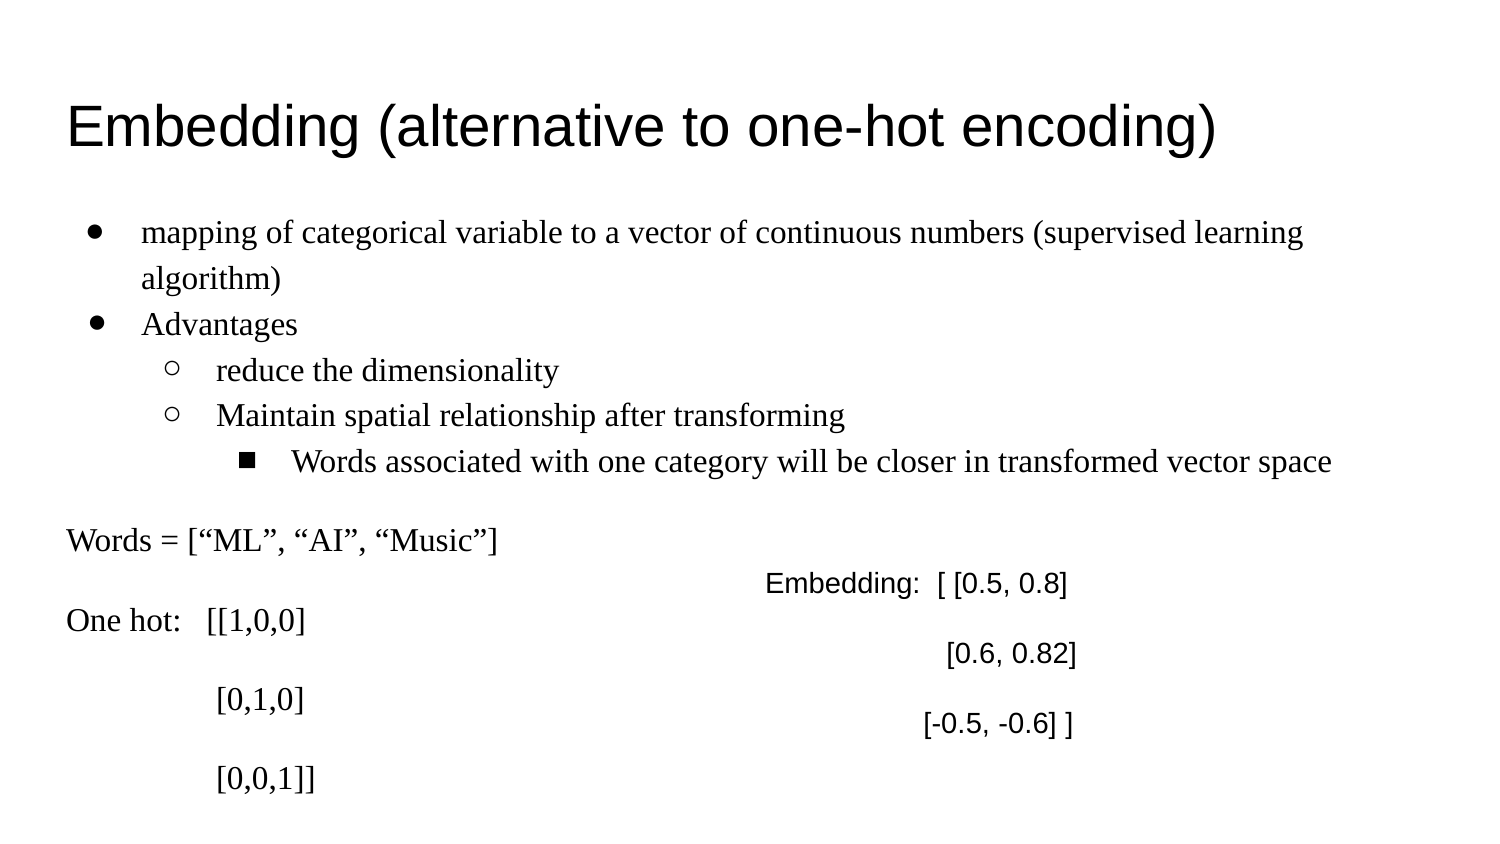

# Embedding (alternative to one-hot encoding)
mapping of categorical variable to a vector of continuous numbers (supervised learning algorithm)
Advantages
reduce the dimensionality
Maintain spatial relationship after transforming
Words associated with one category will be closer in transformed vector space
Words = [“ML”, “AI”, “Music”]
One hot:   [[1,0,0]
[0,1,0]
[0,0,1]]

Embedding:  [ [0.5, 0.8]

                      [0.6, 0.82]

	 [-0.5, -0.6] ]